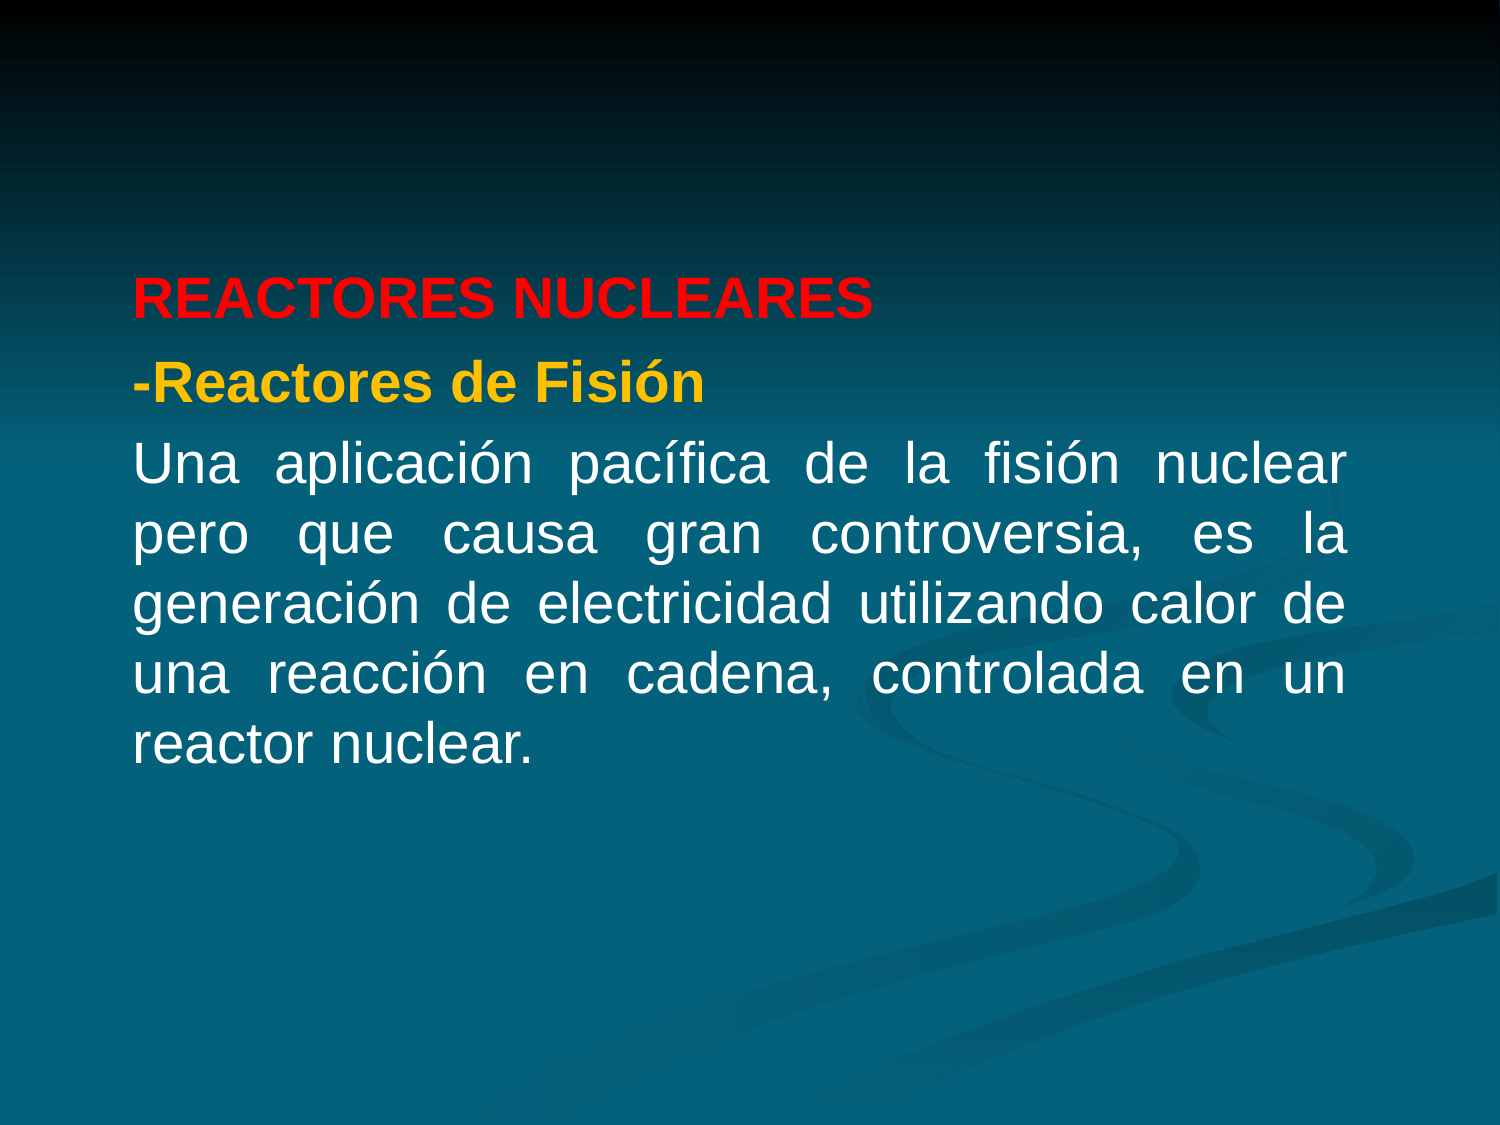

REACTORES NUCLEARES
	-Reactores de Fisión
	Una aplicación pacífica de la fisión nuclear pero que causa gran controversia, es la generación de electricidad utilizando calor de una reacción en cadena, controlada en un reactor nuclear.